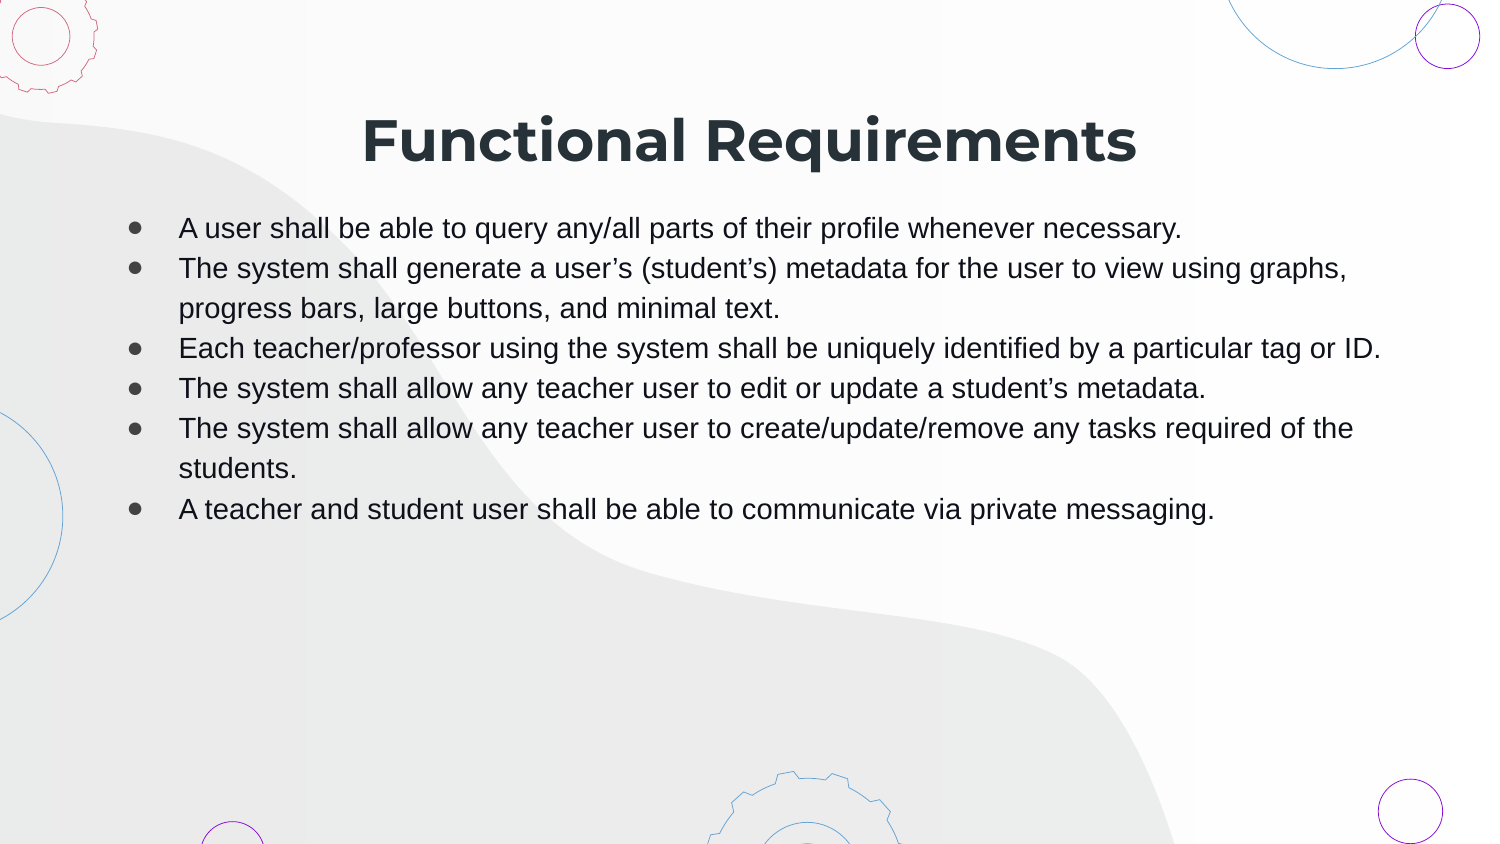

# Functional Requirements
A user shall be able to query any/all parts of their profile whenever necessary.
The system shall generate a user’s (student’s) metadata for the user to view using graphs, progress bars, large buttons, and minimal text.
Each teacher/professor using the system shall be uniquely identified by a particular tag or ID.
The system shall allow any teacher user to edit or update a student’s metadata.
The system shall allow any teacher user to create/update/remove any tasks required of the students.
A teacher and student user shall be able to communicate via private messaging.